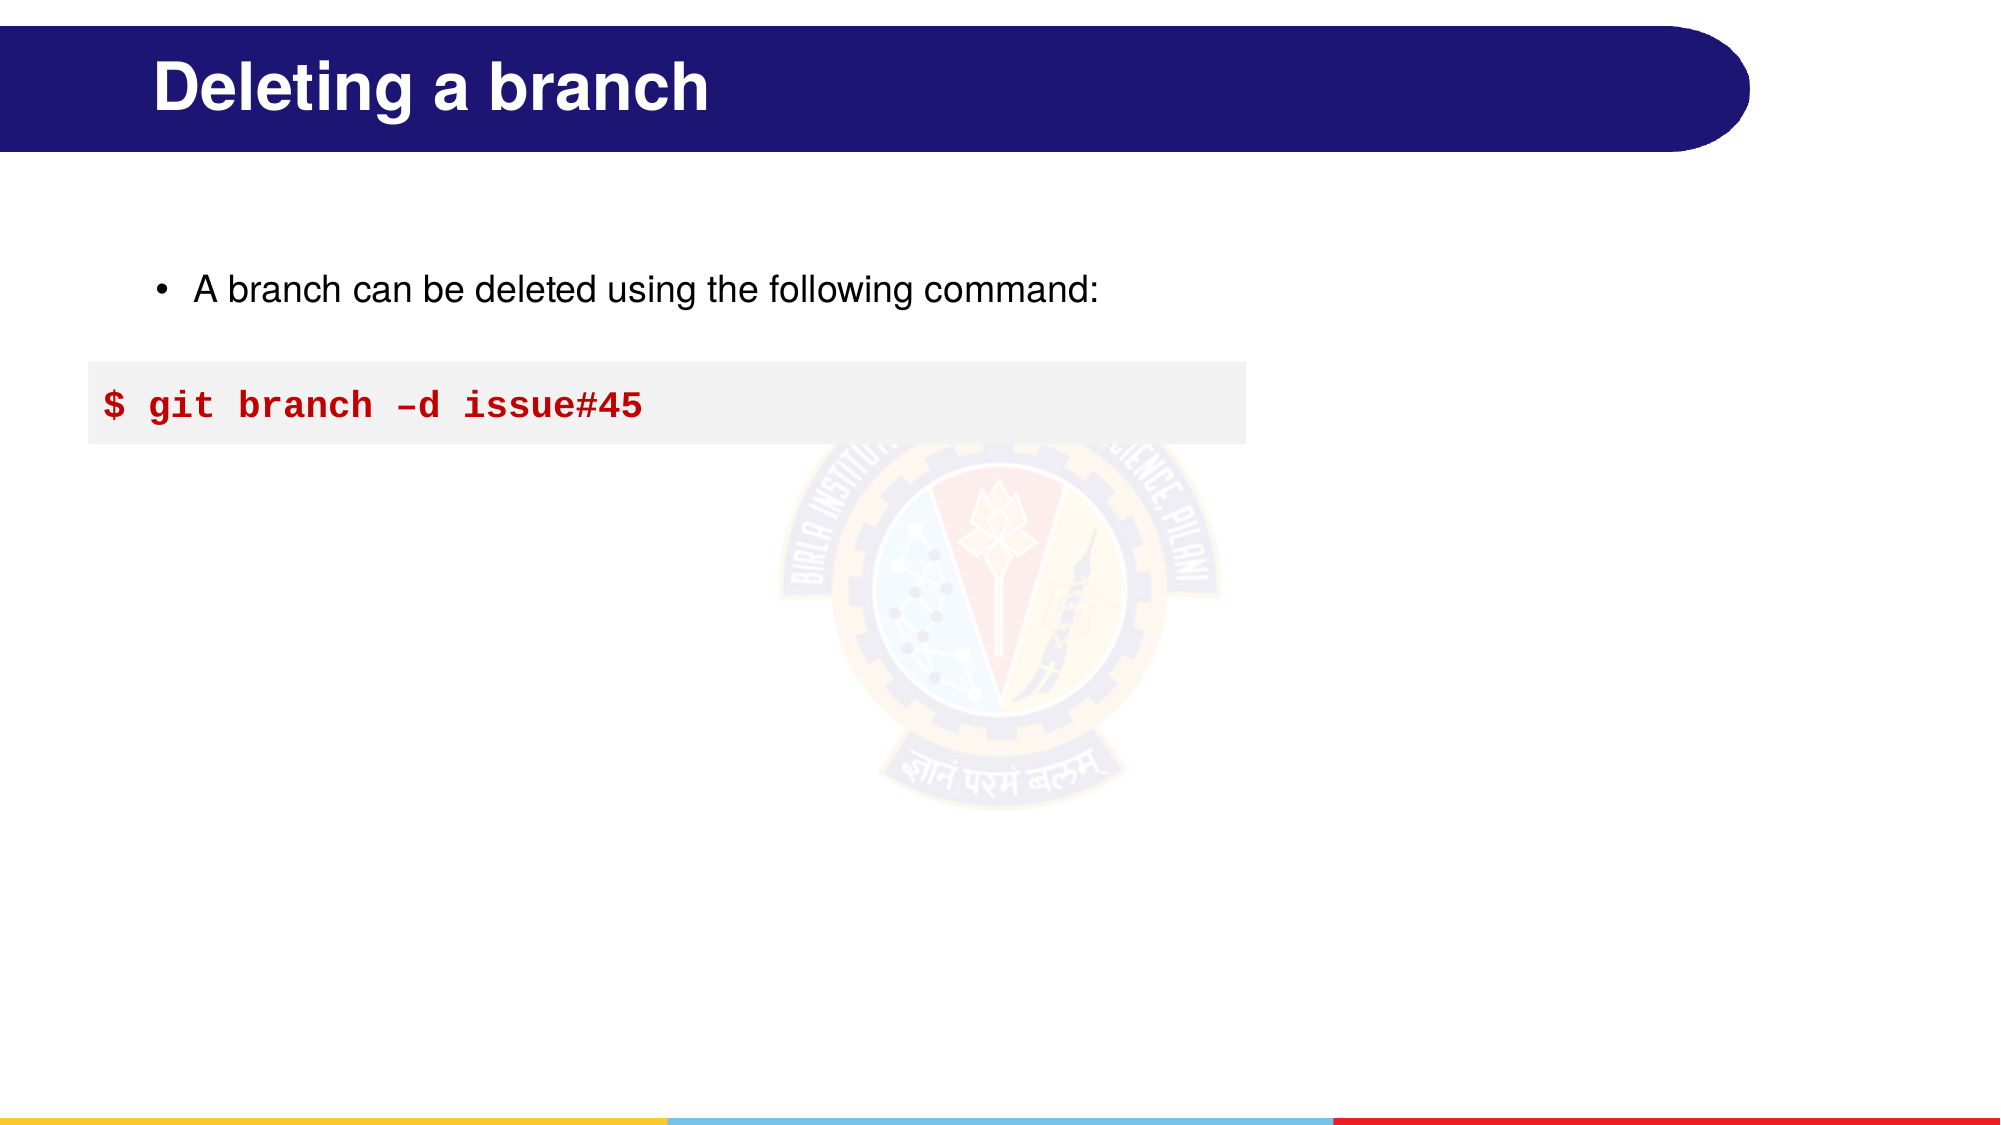

# Deleting a branch

A branch can be deleted using the following command:

$ git branch –d issue#45